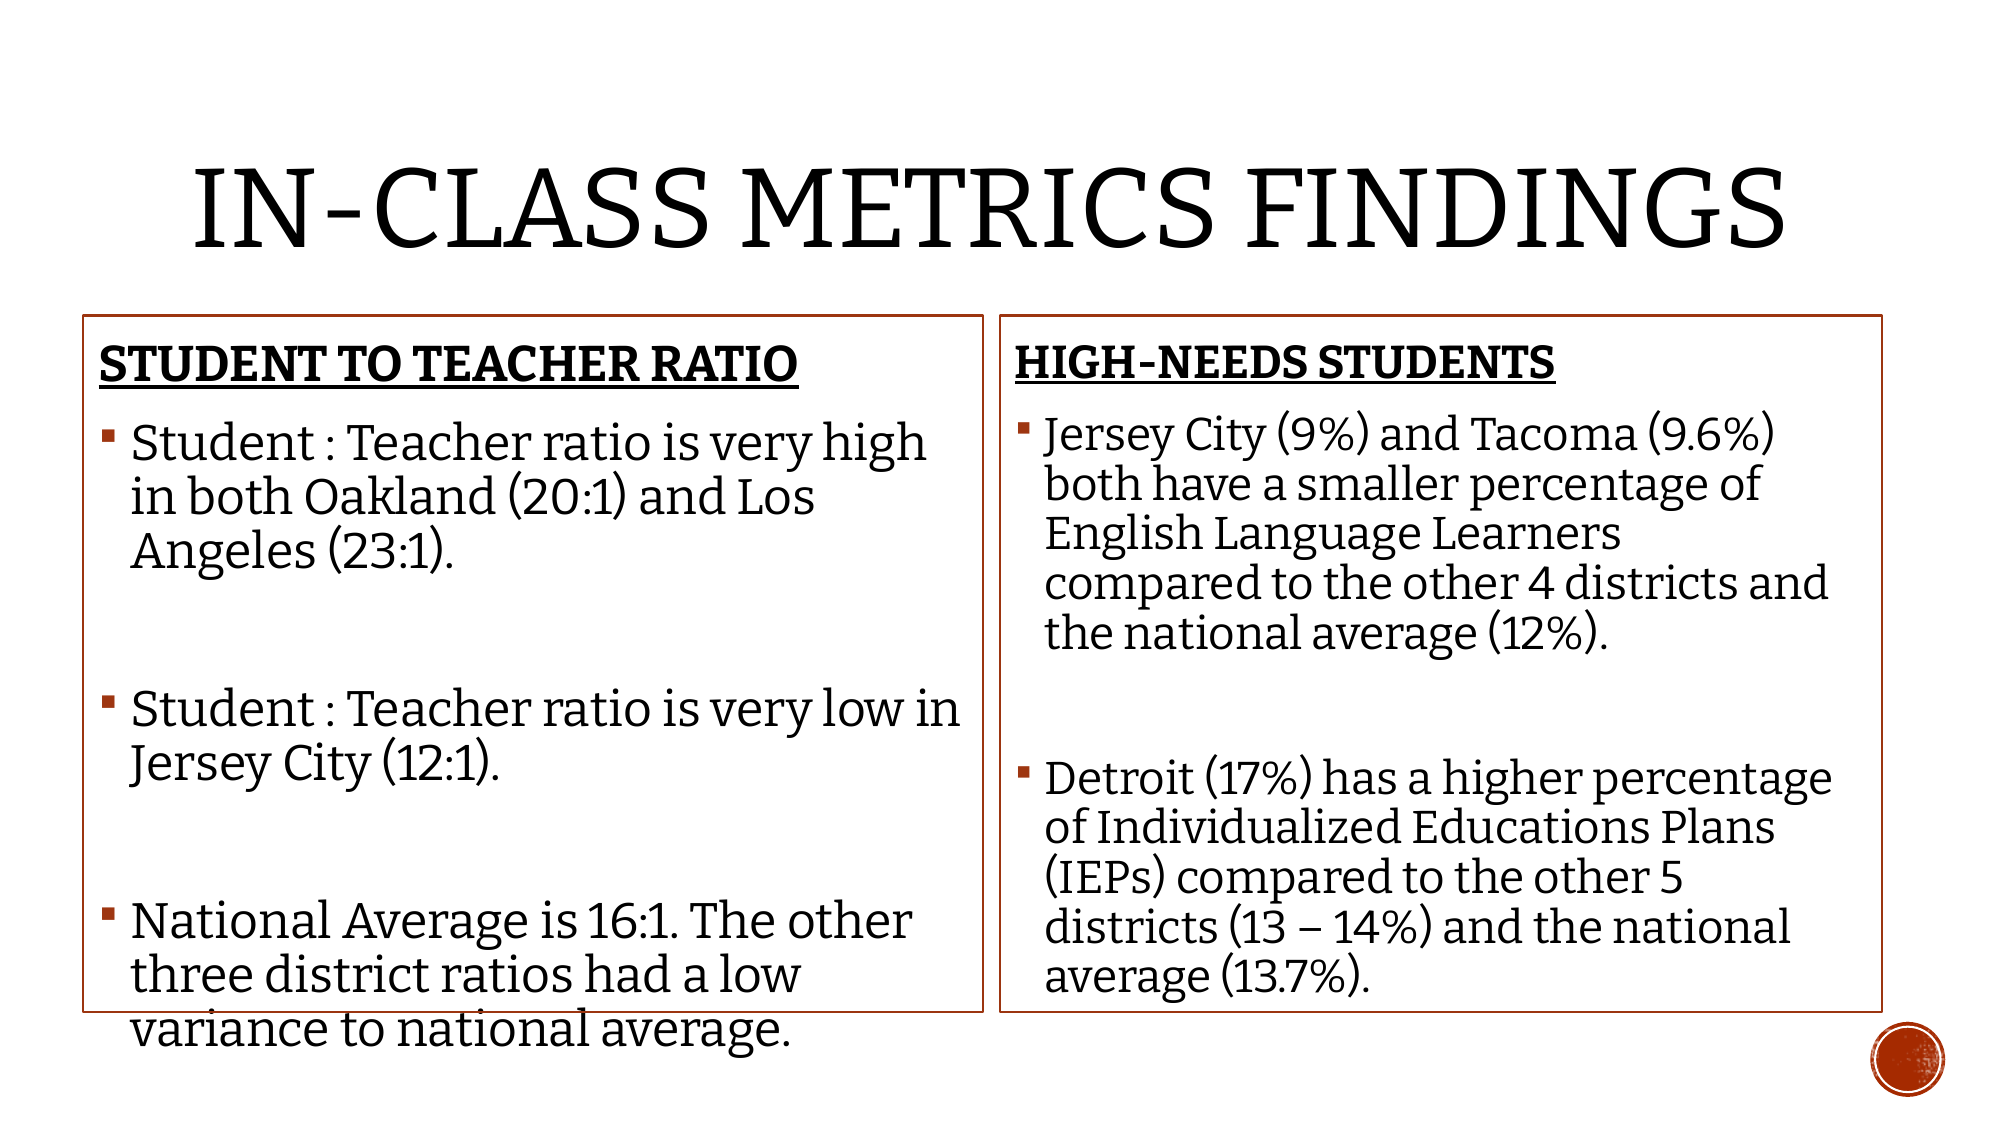

# In-class metrics findings

STUDENT TO TEACHER RATIO
Student : Teacher ratio is very high in both Oakland (20:1) and Los Angeles (23:1).

Student : Teacher ratio is very low in Jersey City (12:1).

National Average is 16:1. The other three district ratios had a low variance to national average.

HIGH-NEEDS STUDENTS
Jersey City (9%) and Tacoma (9.6%) both have a smaller percentage of English Language Learners compared to the other 4 districts and the national average (12%).

Detroit (17%) has a higher percentage of Individualized Educations Plans (IEPs) compared to the other 5 districts (13 – 14%) and the national average (13.7%).